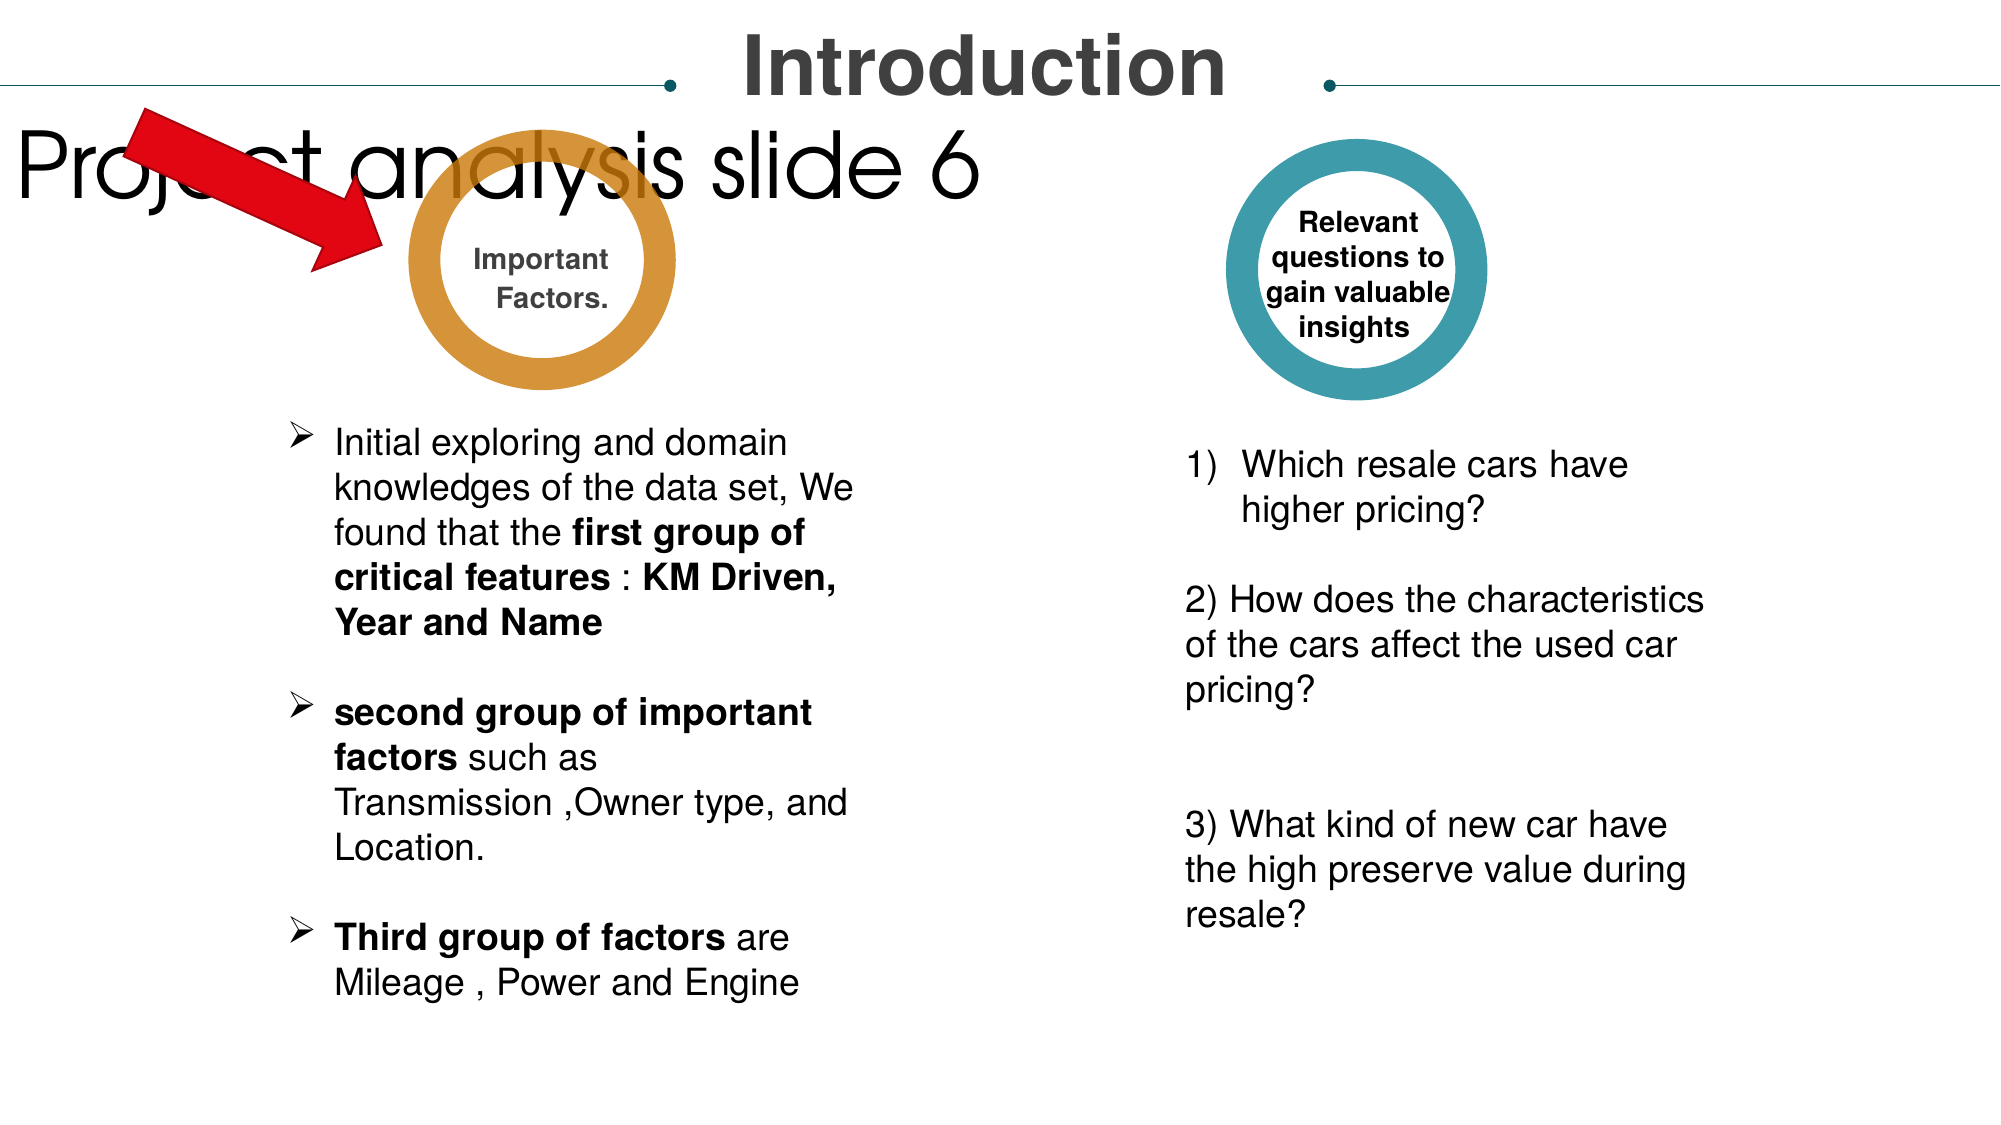

Introduction

Project analysis slide 6

Relevant questions to gain valuable insights
Important Factors.
Initial exploring and domain knowledges of the data set, We found that the first group of critical features : KM Driven, Year and Name

second group of important factors such as Transmission ,Owner type, and Location.

Third group of factors are Mileage , Power and Engine
Which resale cars have higher pricing?

2) How does the characteristics of the cars affect the used car pricing?

3) What kind of new car have the high preserve value during resale?